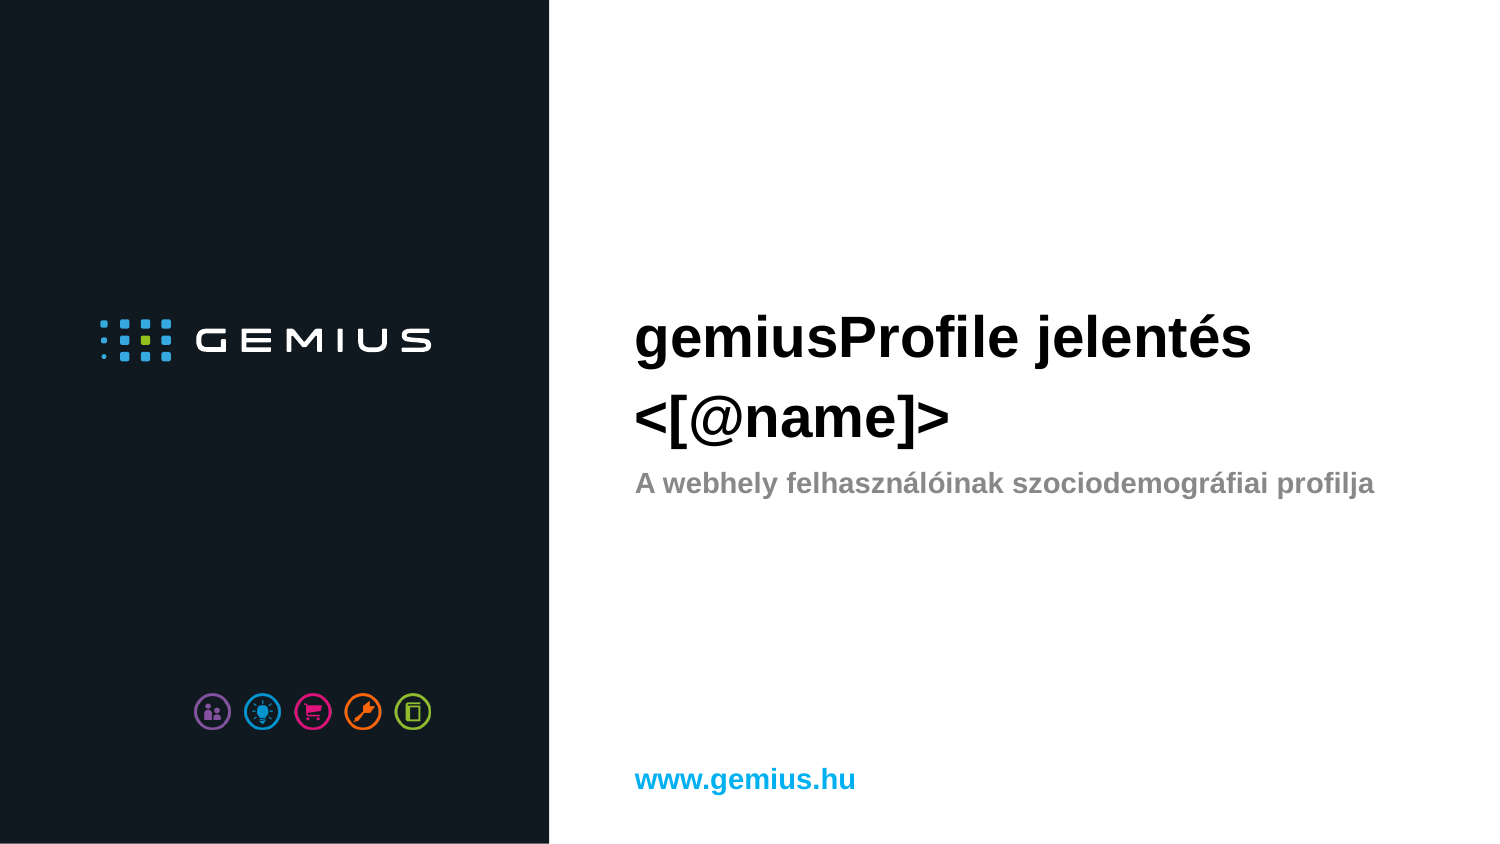

# gemiusProfile jelentés

<[@name]>
A webhely felhasználóinak szociodemográfiai profilja

www.gemius.hu